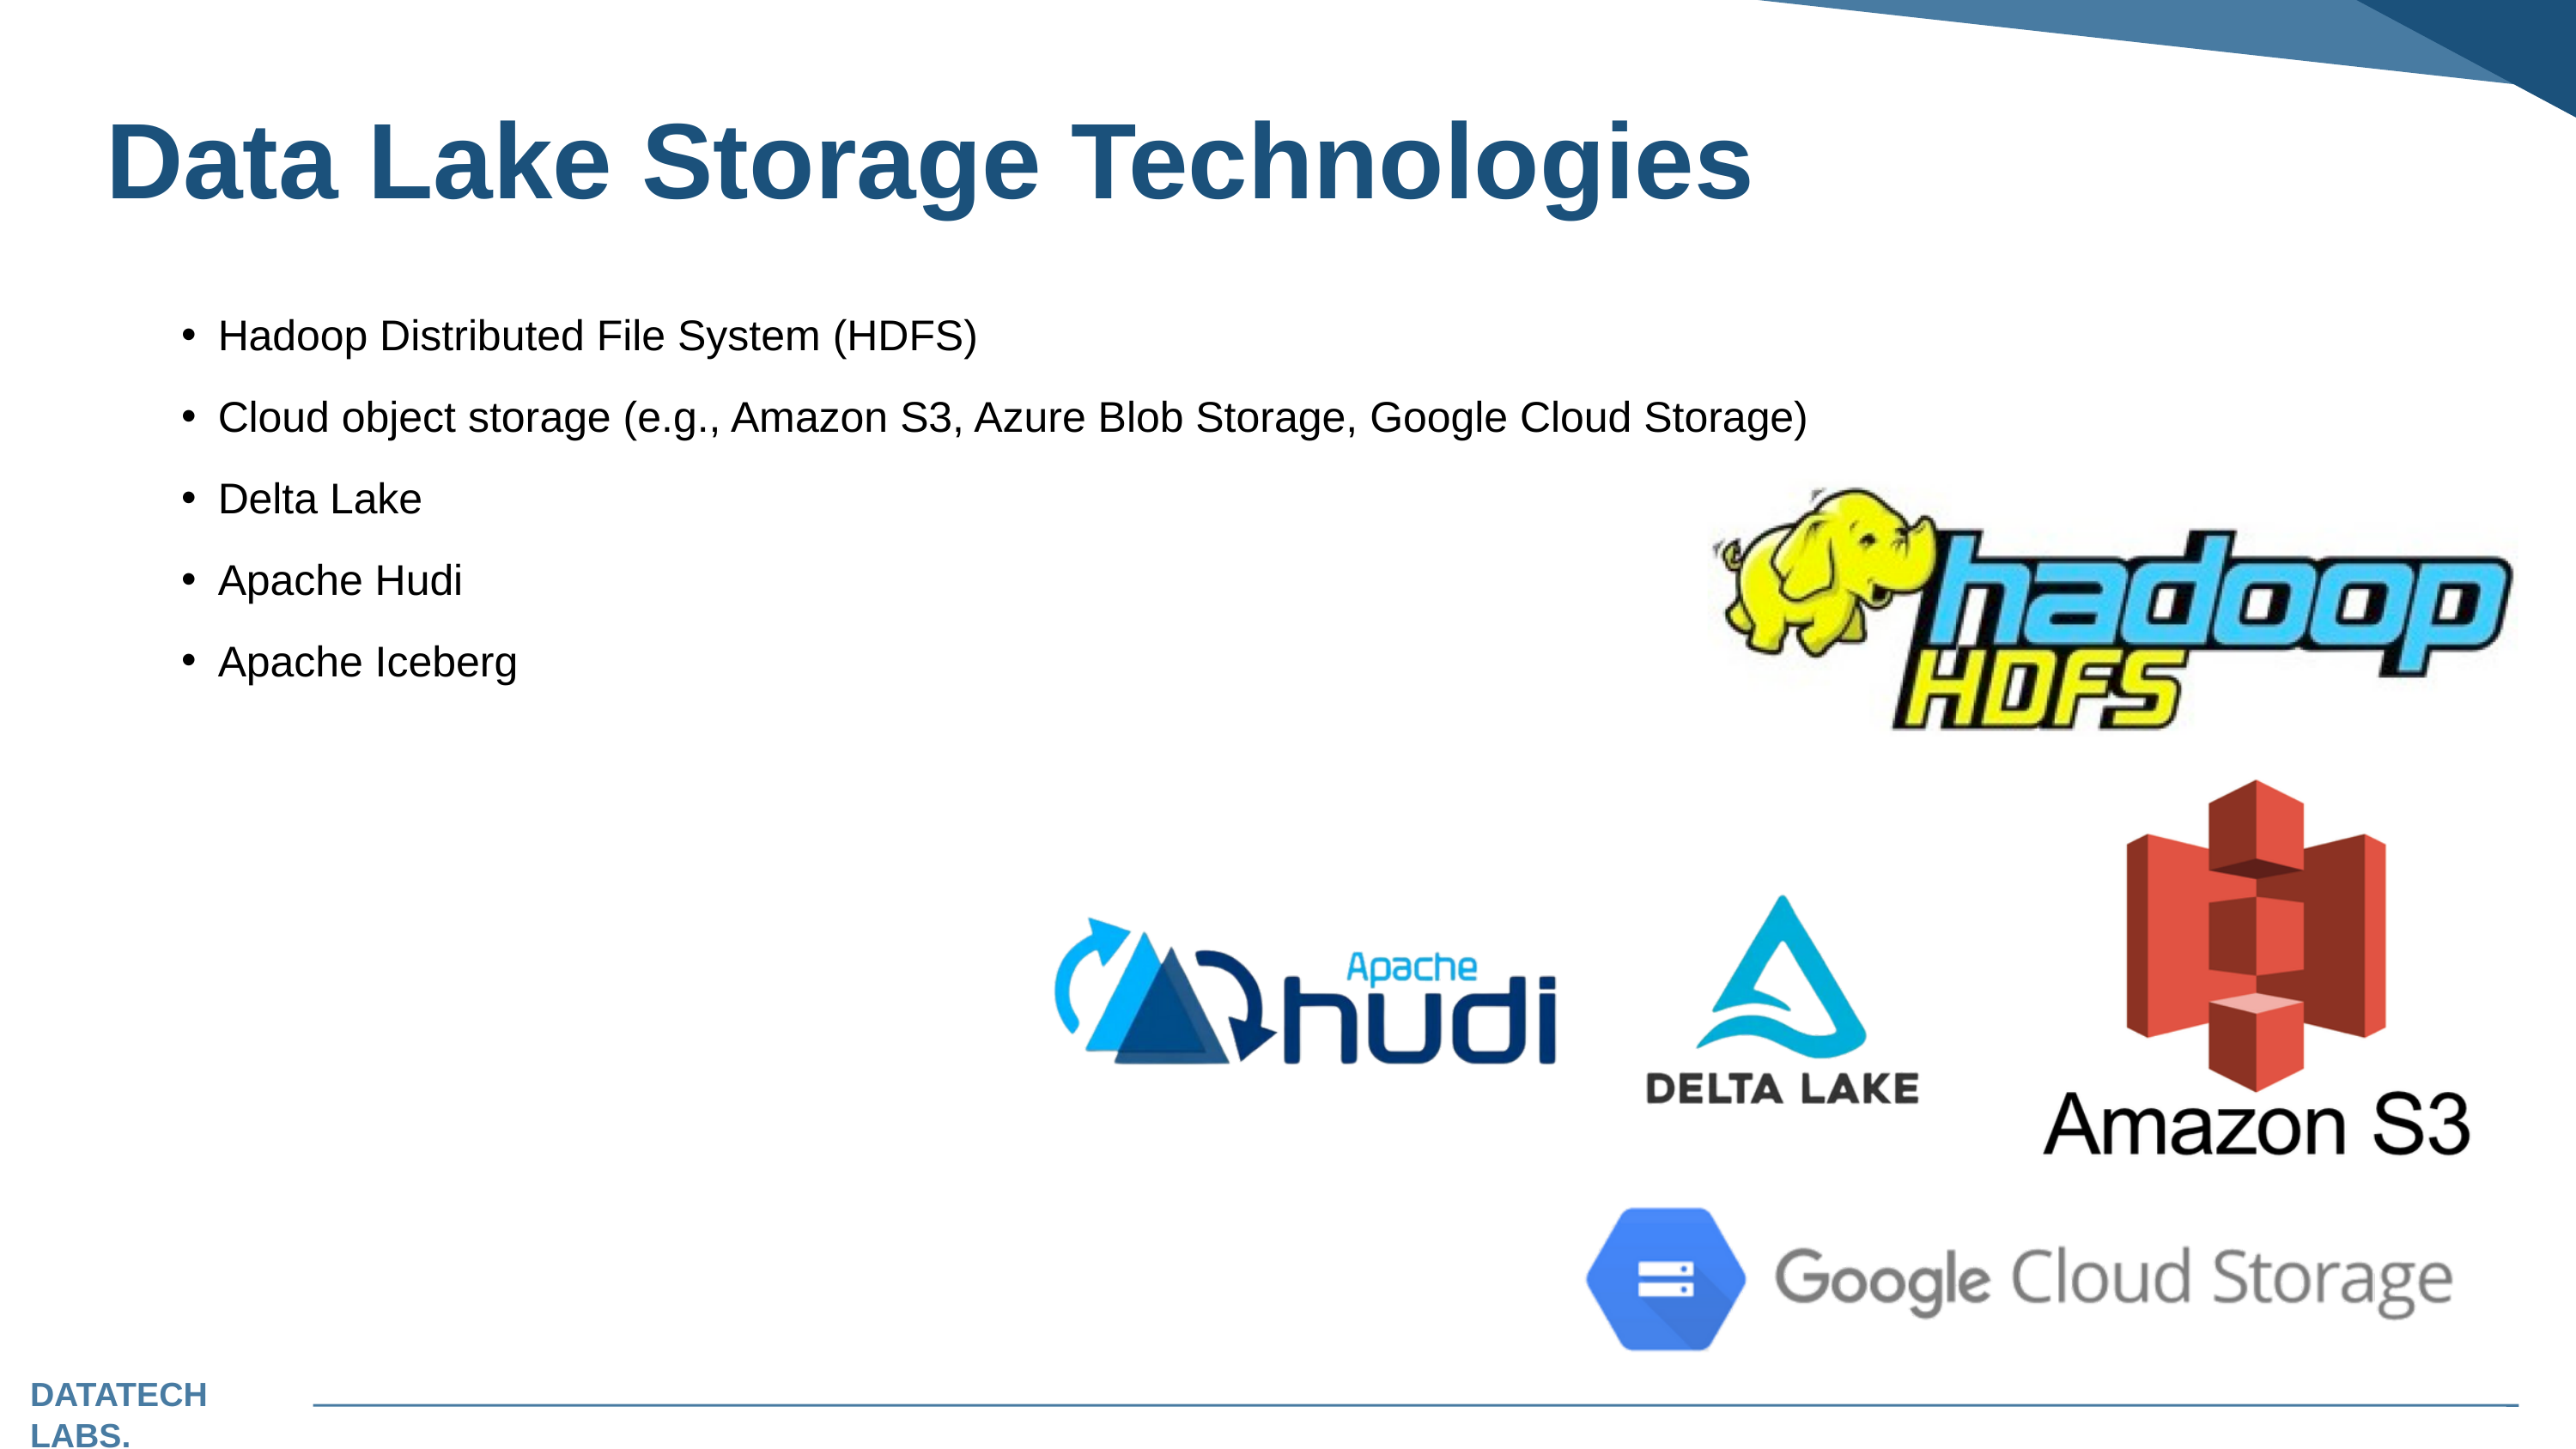

Data Lake Storage Technologies
Hadoop Distributed File System (HDFS)
Cloud object storage (e.g., Amazon S3, Azure Blob Storage, Google Cloud Storage)
Delta Lake
Apache Hudi
Apache Iceberg

DATATECH LABS.